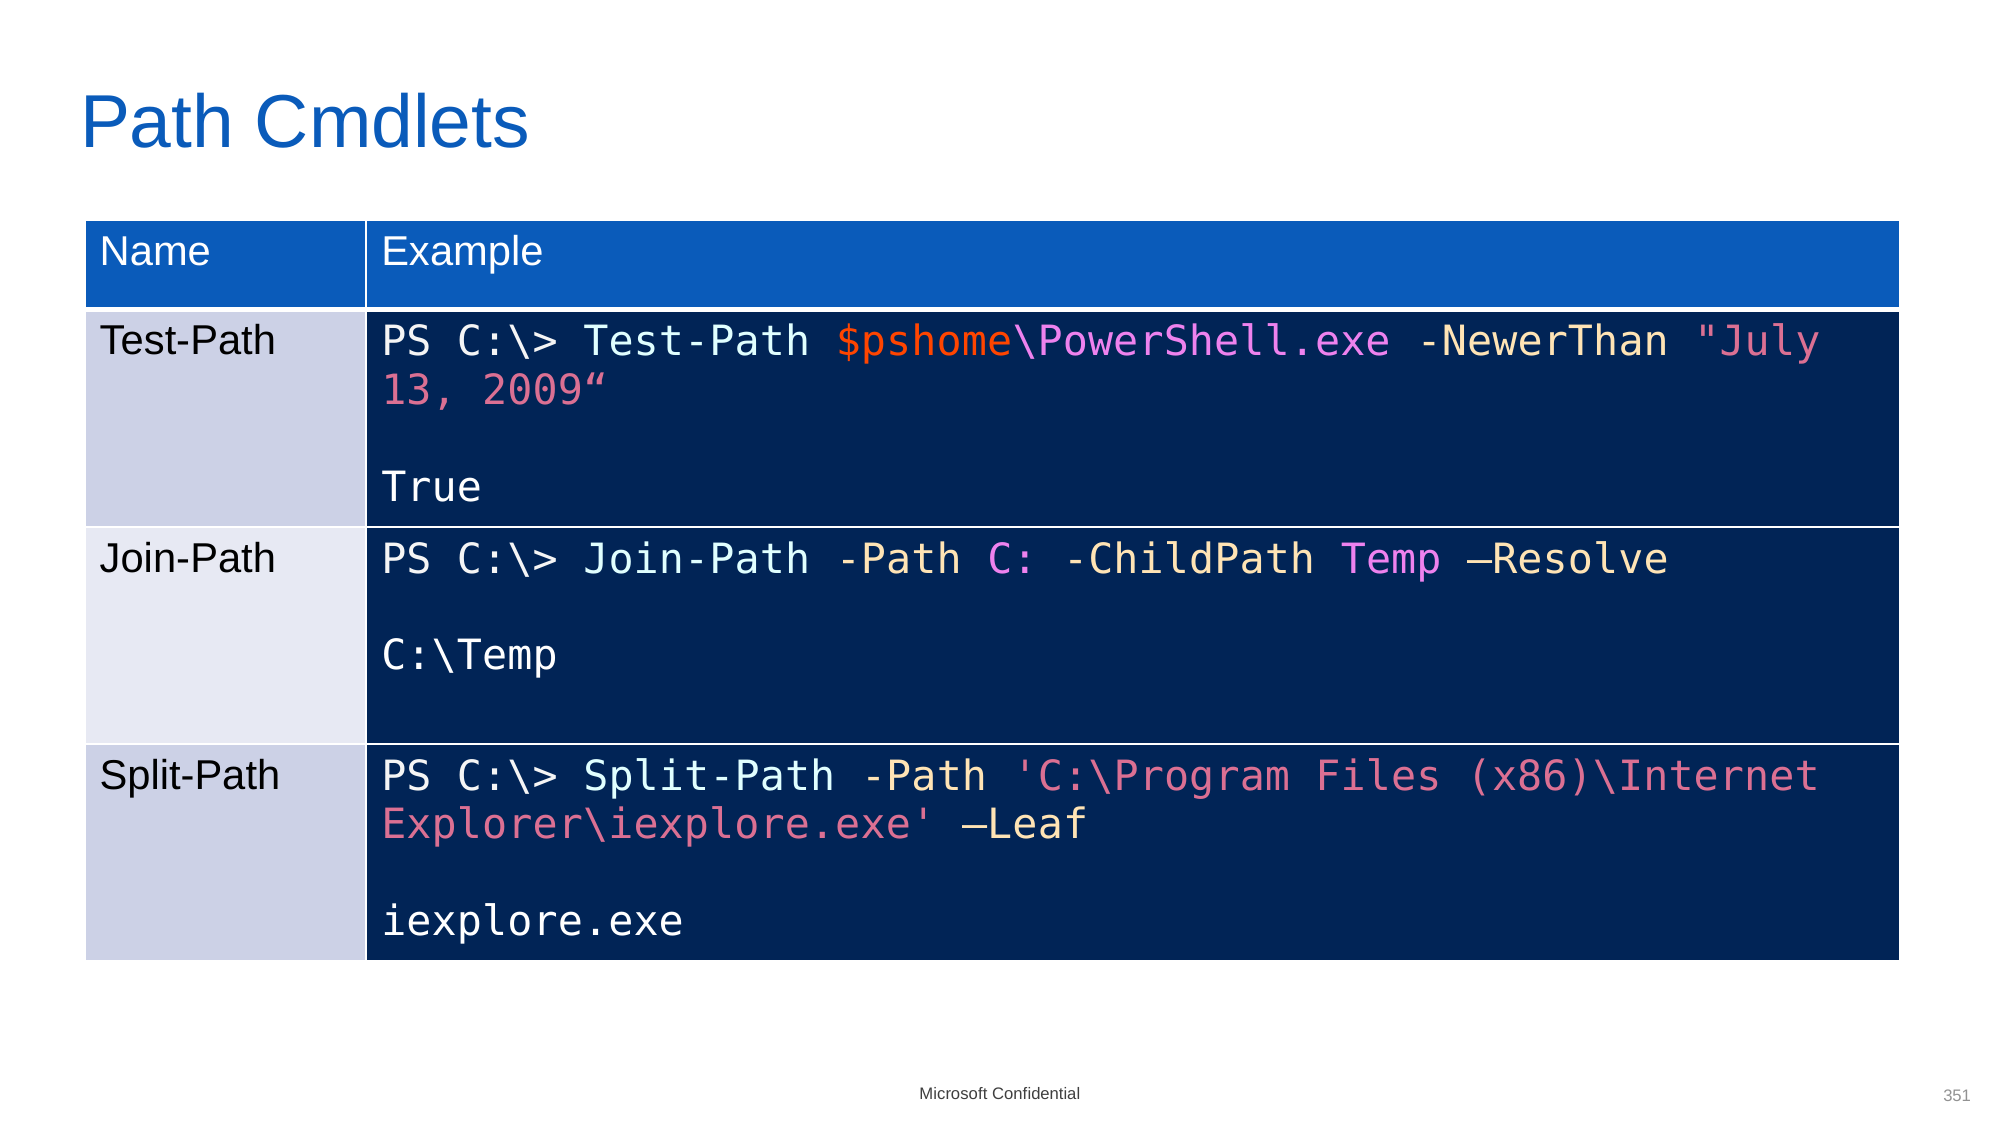

# Path Cmdlets
| Name | Example |
| --- | --- |
| Test-Path | PS C:\> Test-Path $pshome\PowerShell.exe -NewerThan "July 13, 2009“ True |
| Join-Path | PS C:\> Join-Path -Path C: -ChildPath Temp –Resolve C:\Temp |
| Split-Path | PS C:\> Split-Path -Path 'C:\Program Files (x86)\Internet Explorer\iexplore.exe' –Leaf iexplore.exe |
351